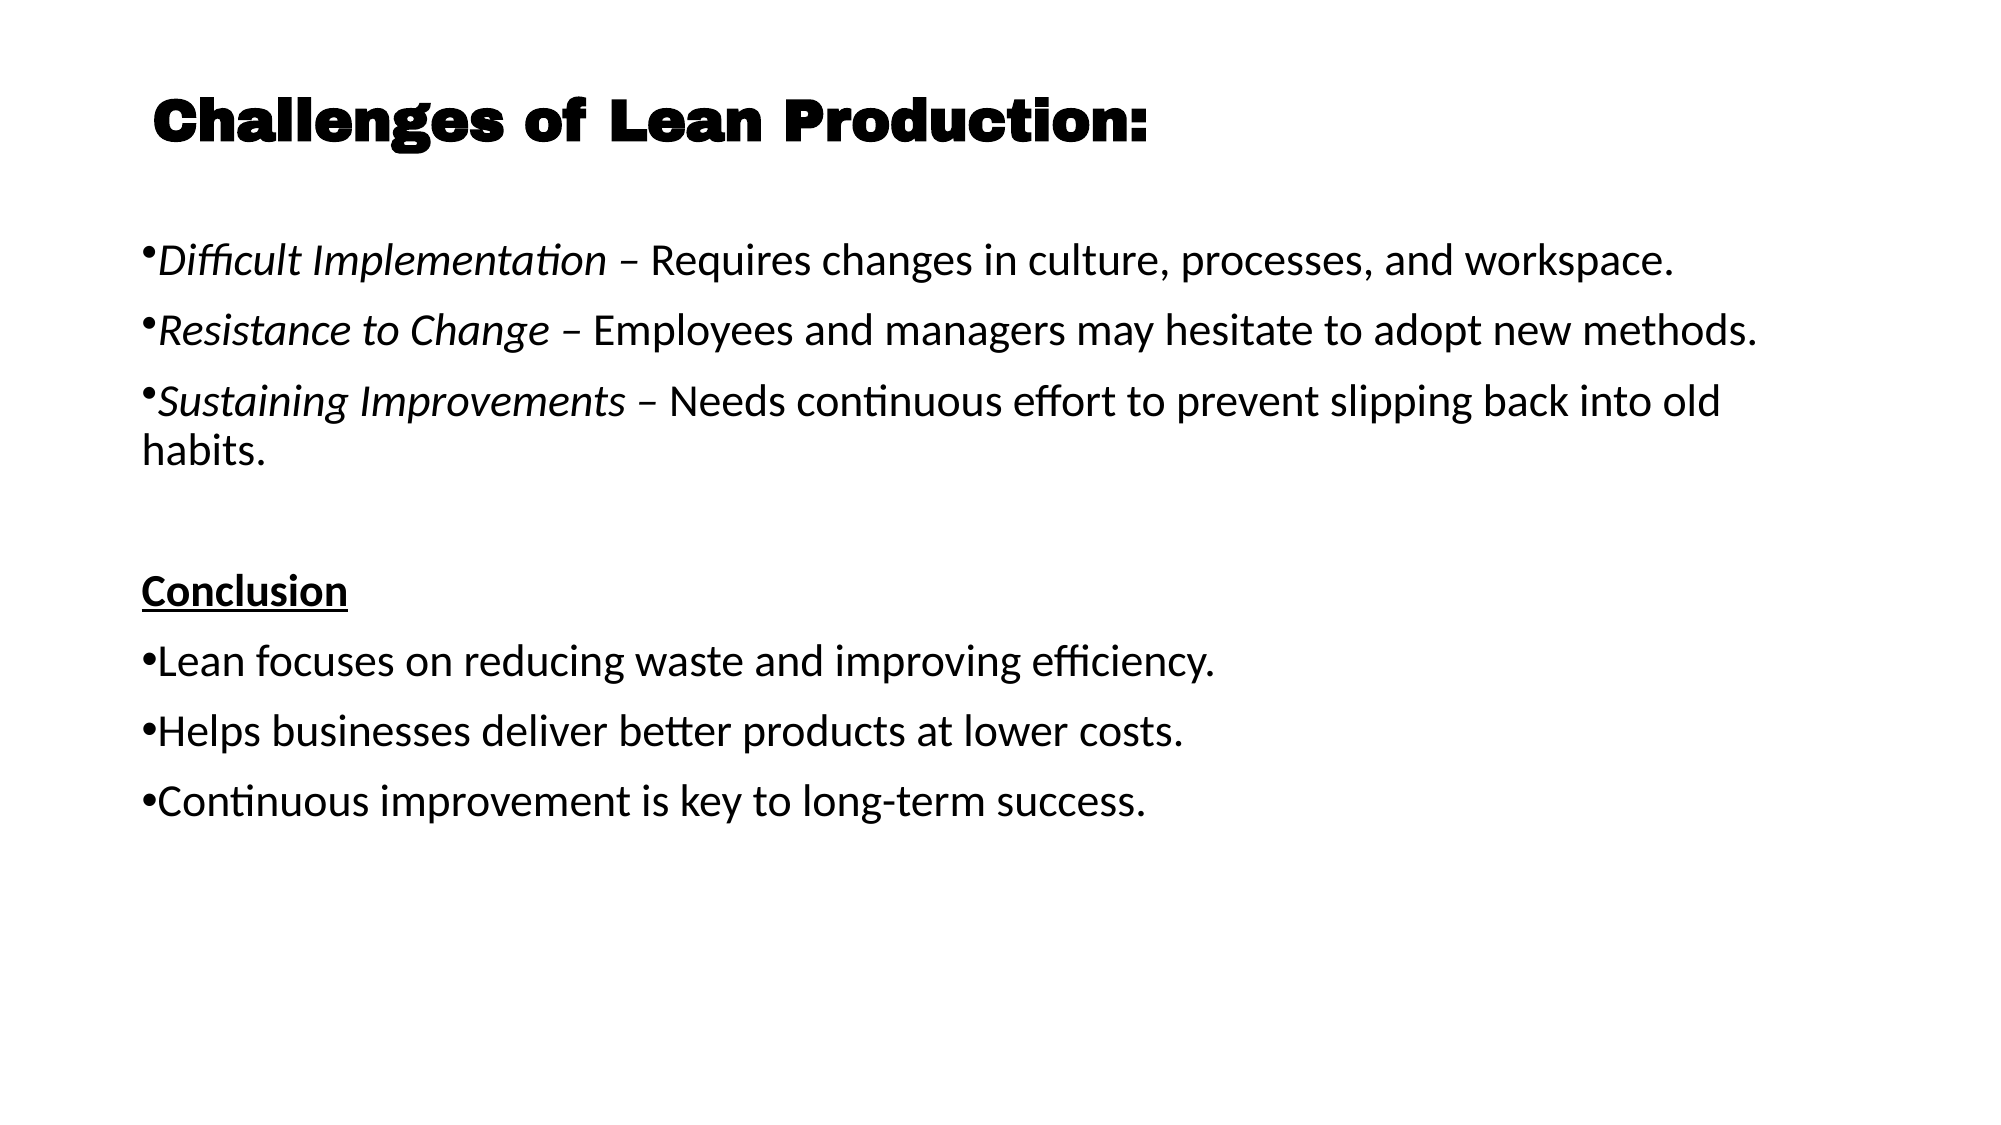

# Challenges of Lean Production:
Difficult Implementation – Requires changes in culture, processes, and workspace.
Resistance to Change – Employees and managers may hesitate to adopt new methods.
Sustaining Improvements – Needs continuous effort to prevent slipping back into old habits.

Conclusion
Lean focuses on reducing waste and improving efficiency.
Helps businesses deliver better products at lower costs.
Continuous improvement is key to long-term success.